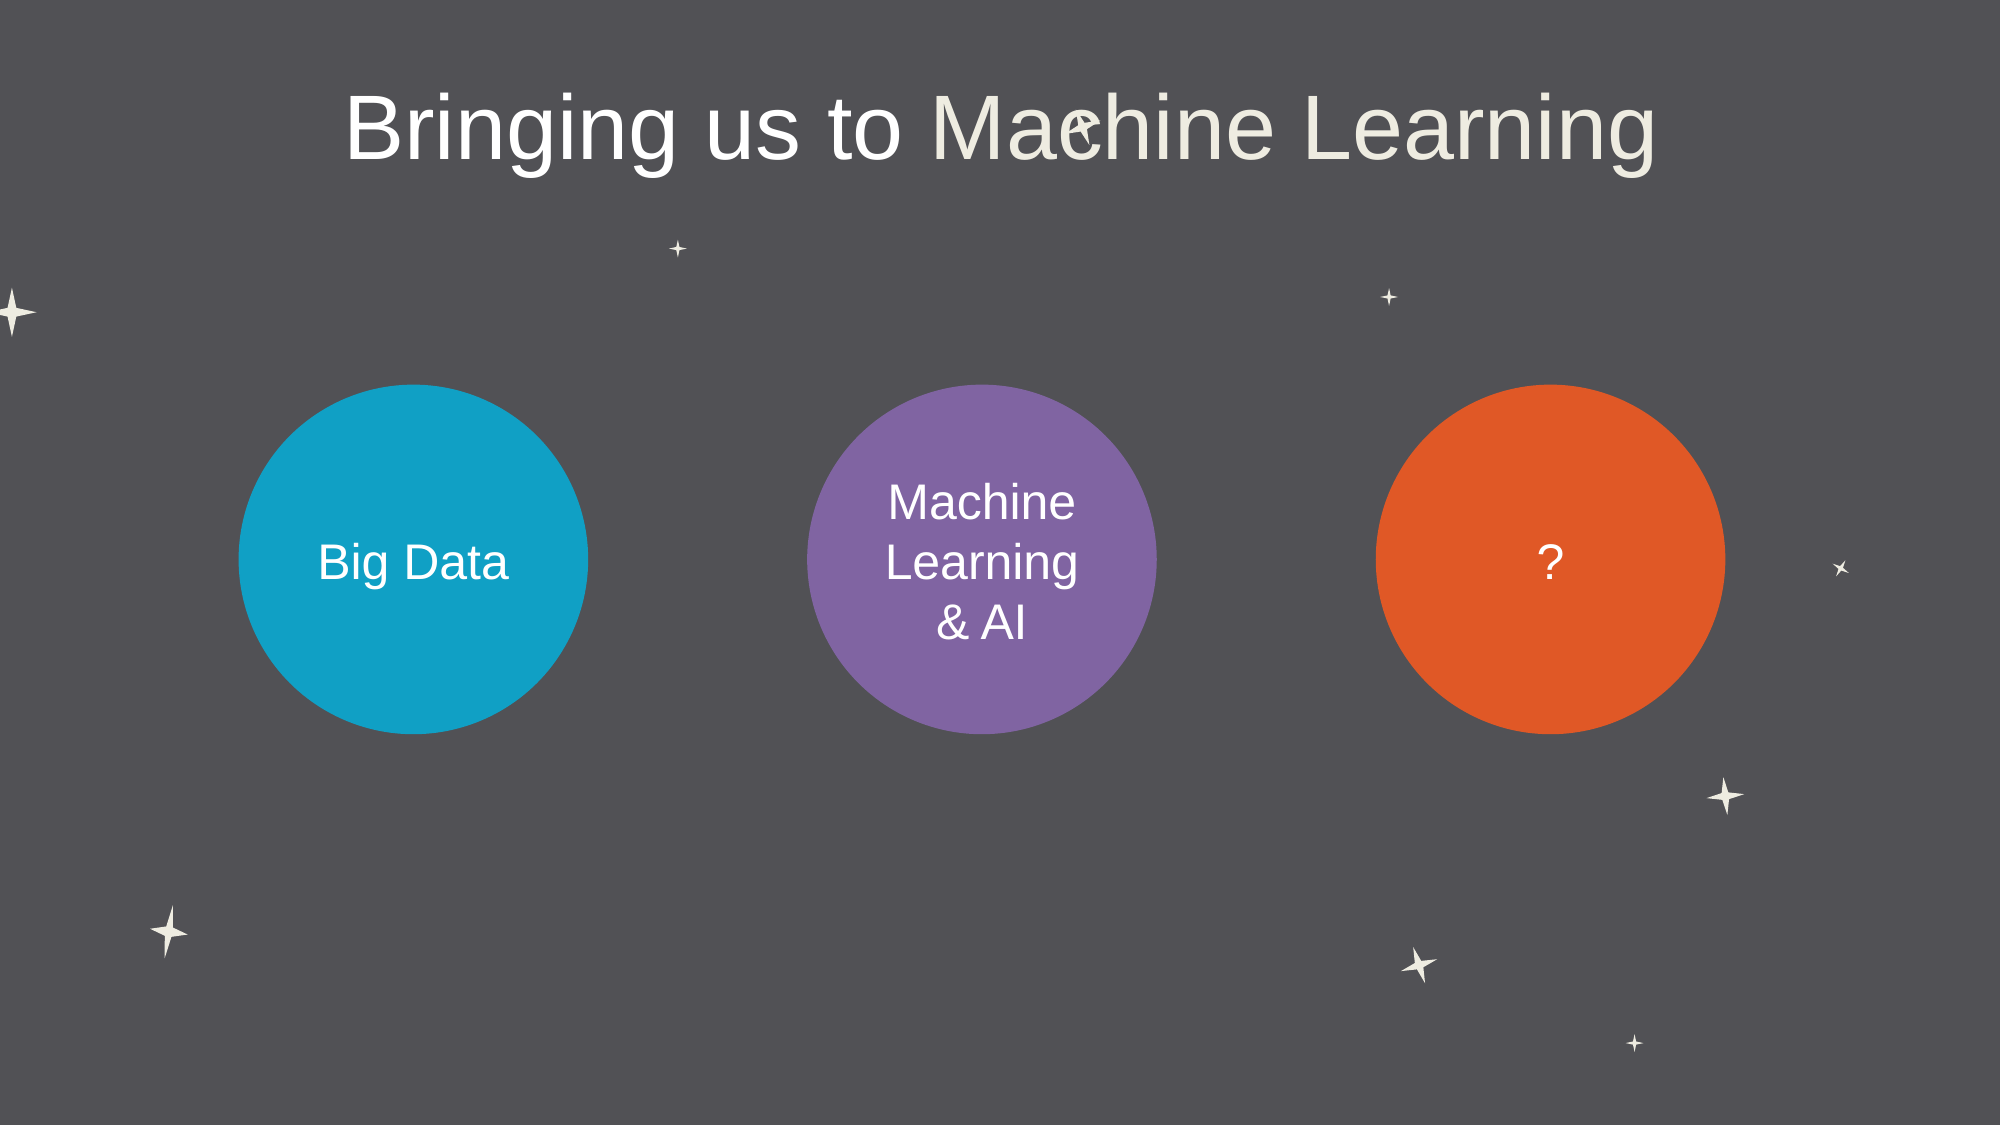

# Bringing us to Machine Learning

Big Data
Machine Learning & AI
?